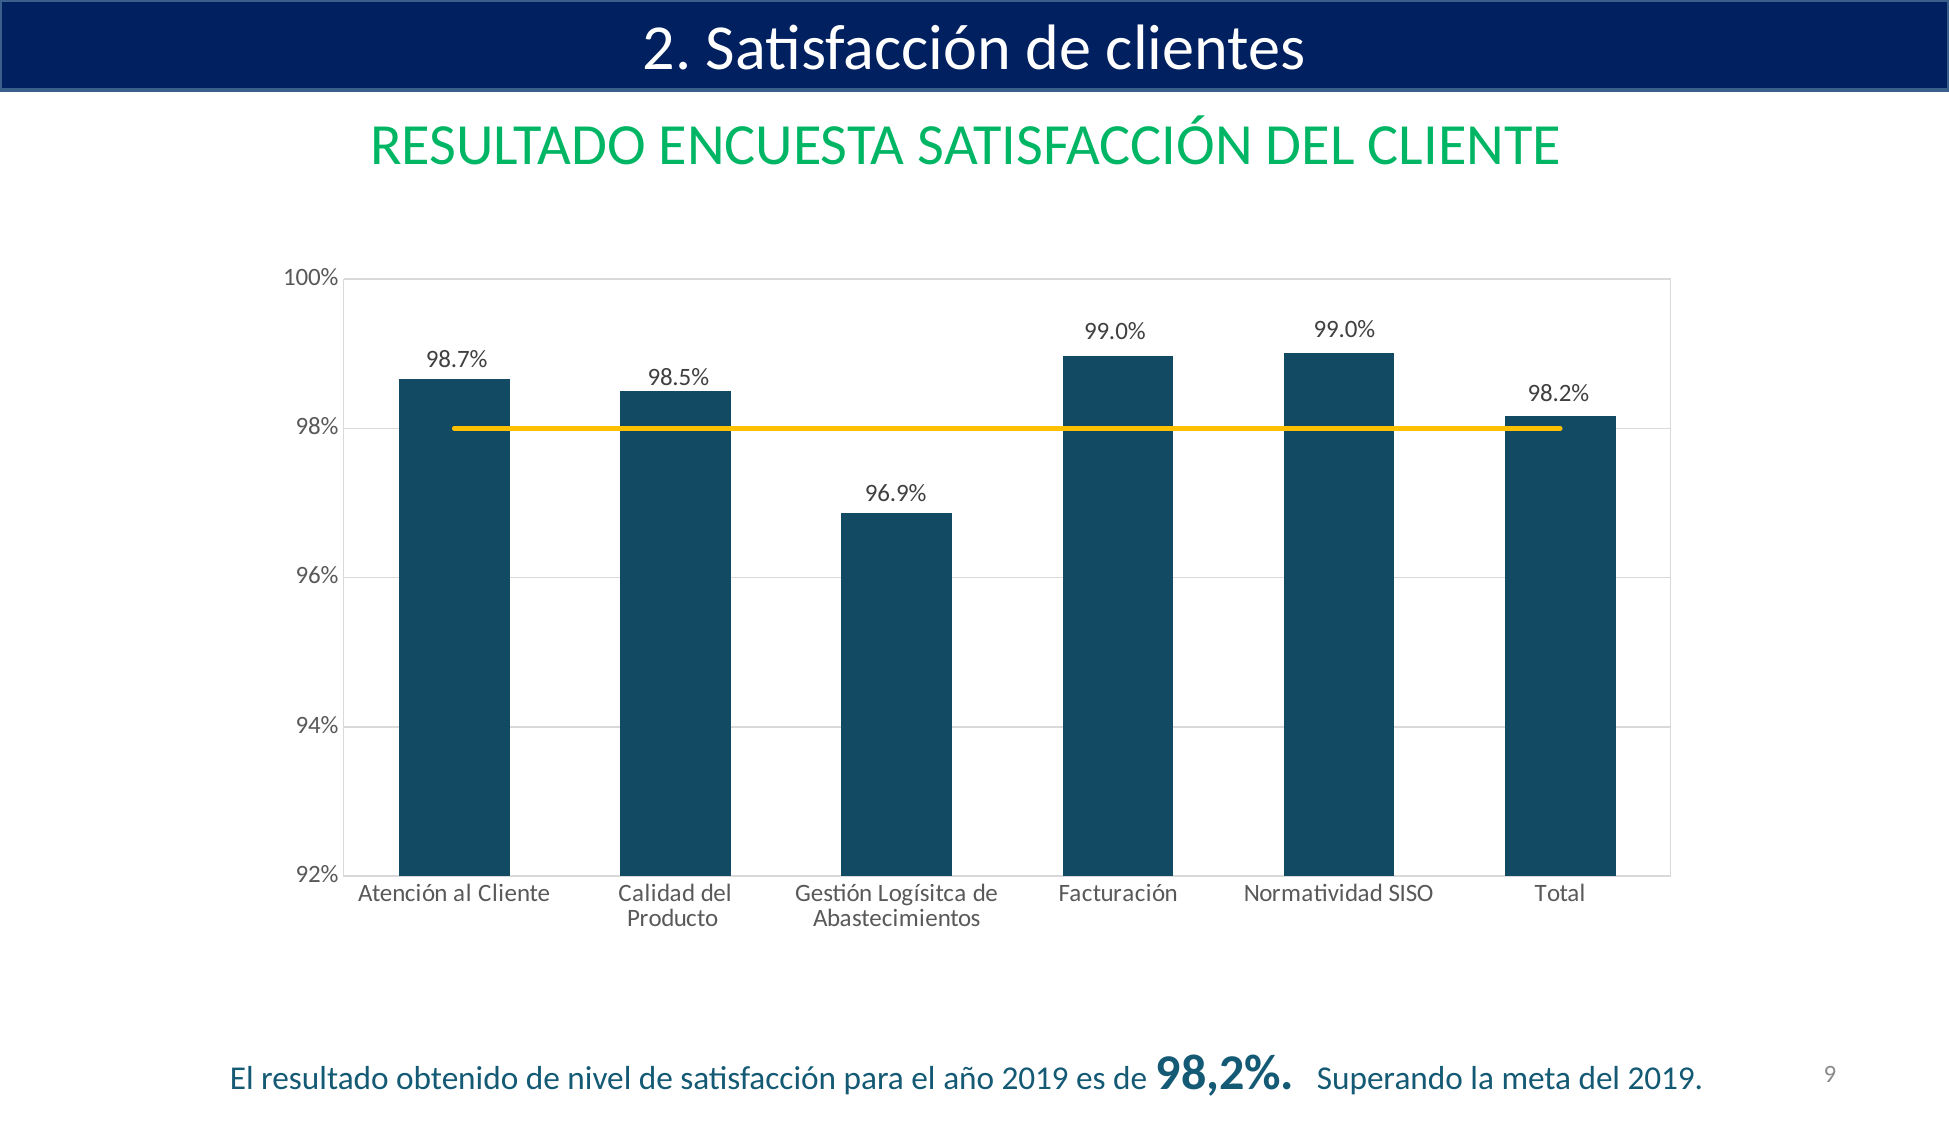

2. Satisfacción de clientes
 RESULTADO ENCUESTA SATISFACCIÓN DEL CLIENTE

### Chart

| Category |  |  |
|---|---|---|
| Atención al Cliente | 0.9865699138073147 | 0.98 |
| Calidad del Producto  | 0.9849437978325721 | 0.98 |
| Gestión Logísitca de Abastecimientos | 0.9686285550621354 | 0.98 |
| Facturación | 0.9897092756590268 | 0.98 |
| Normatividad SISO | 0.9900546250626922 | 0.98 |
| Total | 0.9817105498275849 | 0.98 |
El resultado obtenido de nivel de satisfacción para el año 2019 es de 98,2%.  Superando la meta del 2019.
9